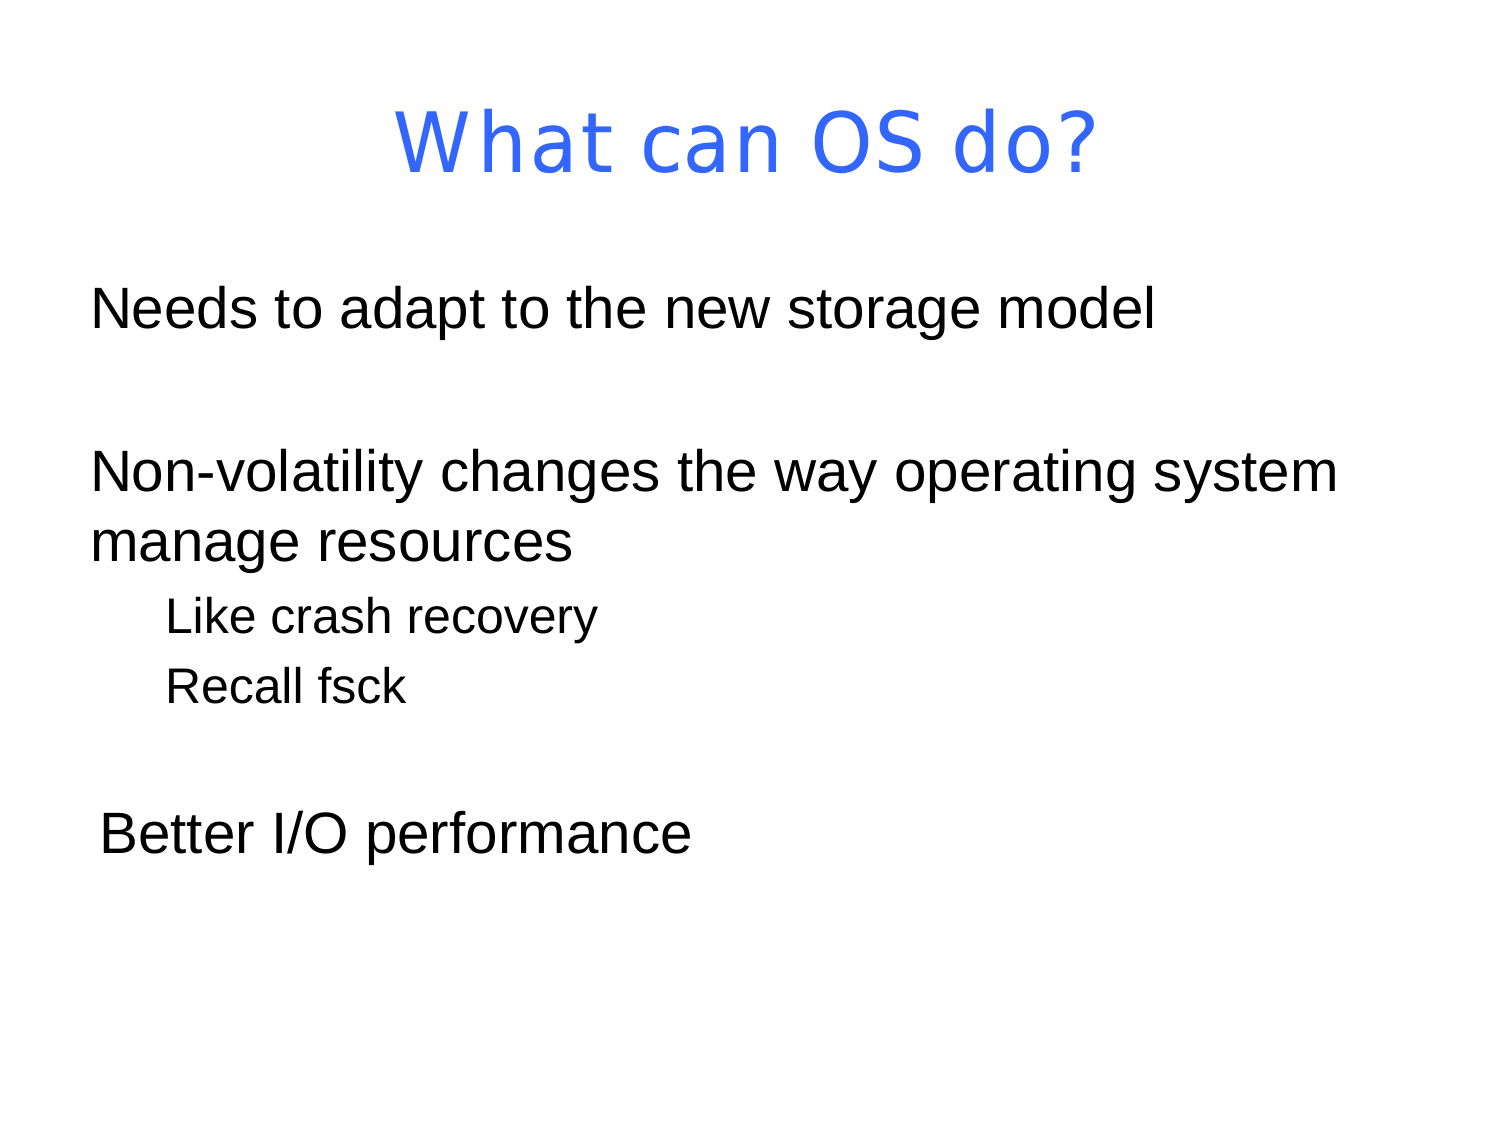

# What can OS do?
Needs to adapt to the new storage model

Non-volatility changes the way operating system manage resources
Like crash recovery
Recall fsck

Better I/O performance